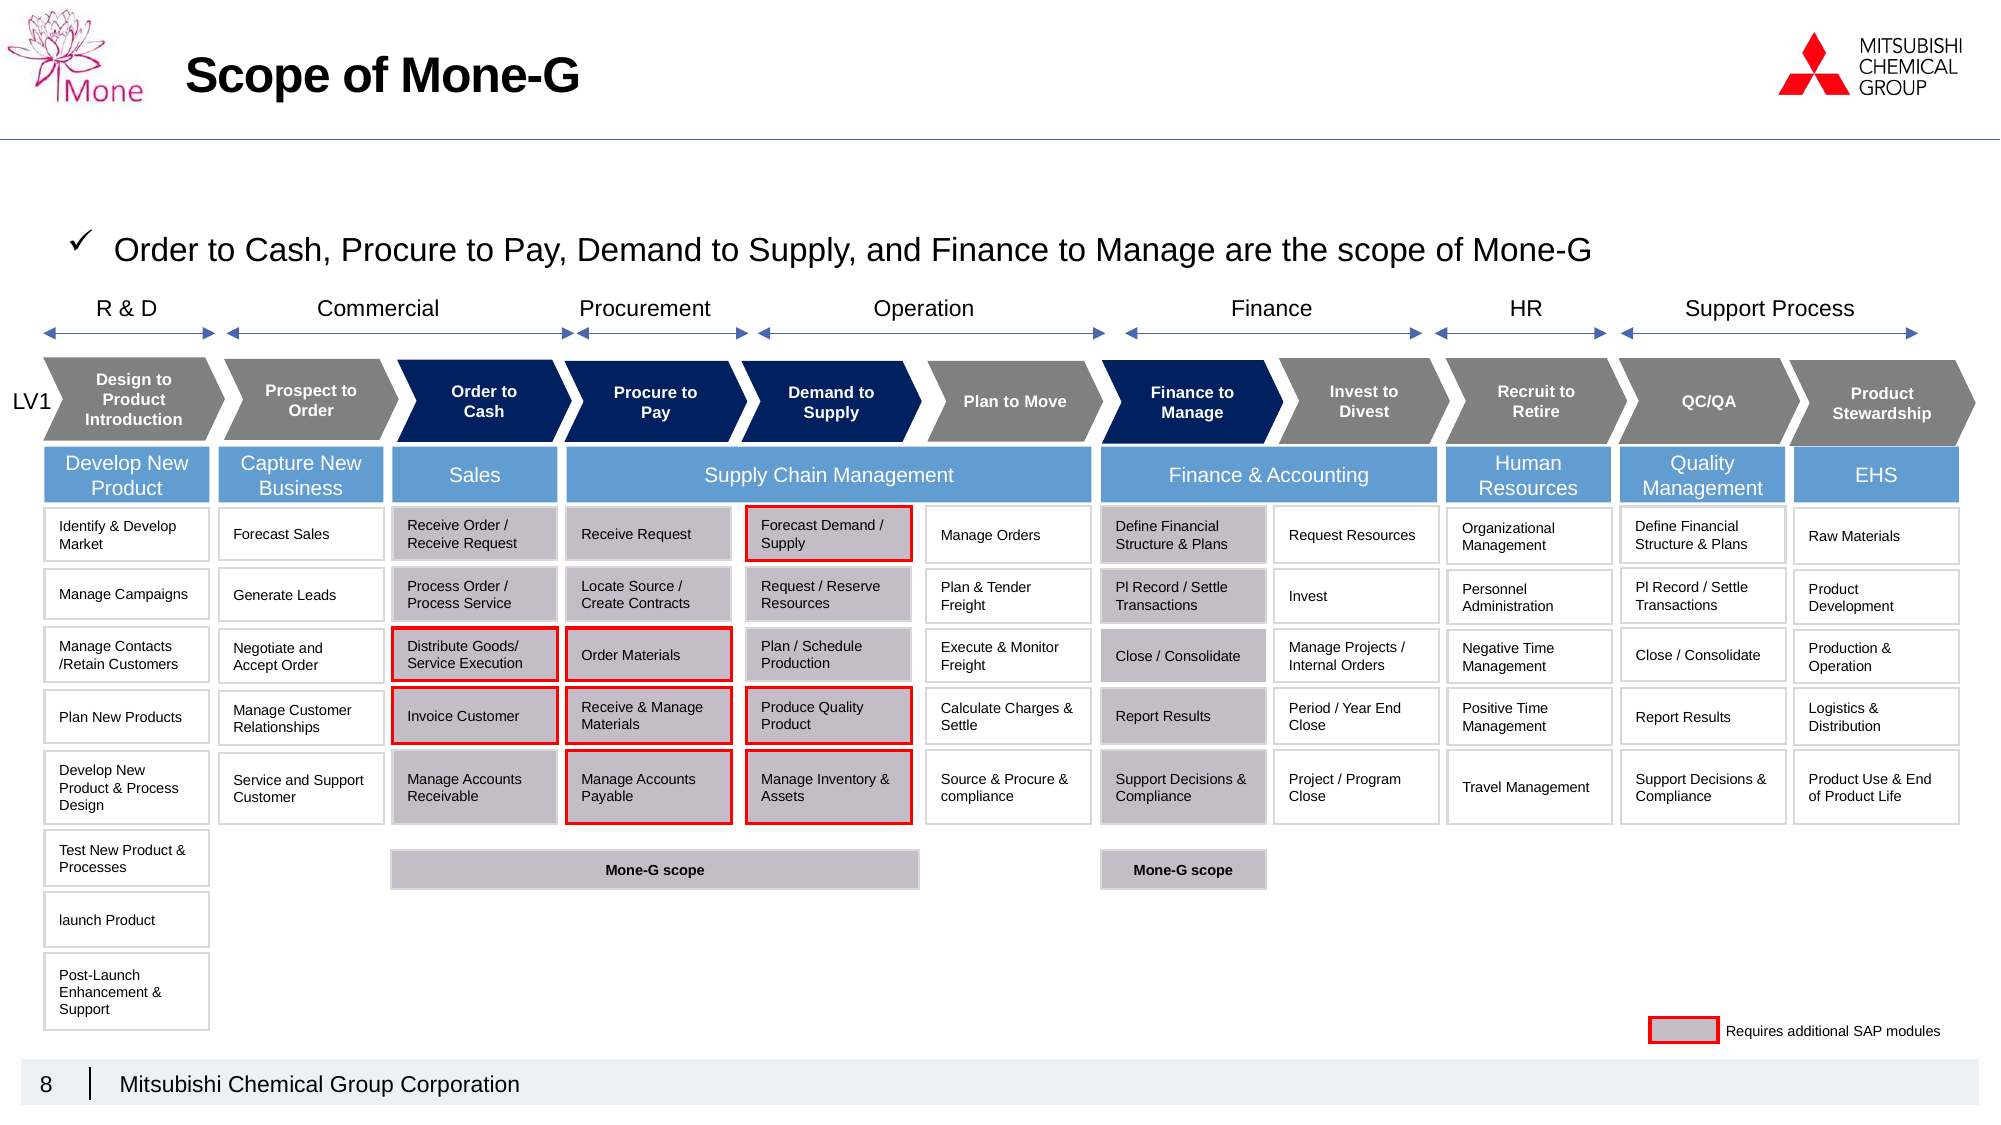

# Scope of Mone-G
Order to Cash, Procure to Pay, Demand to Supply, and Finance to Manage are the scope of Mone-G
R & D
Commercial
Procurement
Operation
Finance
HR
Support Process
Design to Product Introduction
Invest to Divest
Recruit to Retire
QC/QA
Prospect to Order
Order to Cash
Finance to Manage
Product
Stewardship
Procure to Pay
Demand to Supply
Plan to Move
LV1
Develop New Product
Capture New Business
Sales
Supply Chain Management
Finance & Accounting
Human
Resources
Quality
Management
EHS
Manage Orders
Define Financial Structure & Plans
Request Resources
Define Financial Structure & Plans
Receive Request
Forecast Demand / Supply
Receive Order /
Receive Request
Organizational Management
Raw Materials
Forecast Sales
Identify & Develop Market
Locate Source / Create Contracts
Request / Reserve Resources
Process Order /
Process Service
Generate Leads
Pl Record / Settle Transactions
Plan & Tender Freight
Pl Record / Settle Transactions
Invest
Manage Campaigns
Personnel Administration
Product Development
Manage Contacts /Retain Customers
Close / Consolidate
Order Materials
Plan / Schedule Production
Distribute Goods/
Service Execution
Negotiate and Accept Order
Execute & Monitor Freight
Close / Consolidate
Manage Projects / Internal Orders
Negative Time Management
Production & Operation
Receive & Manage Materials
Produce Quality Product
Invoice Customer
Calculate Charges & Settle
Report Results
Period / Year End Close
Report Results
Positive Time Management
Logistics & Distribution
Plan New Products
Manage Customer Relationships
Manage Accounts Receivable
Manage Accounts Payable
Manage Inventory & Assets
Source & Procure & compliance
Support Decisions & Compliance
Project / Program Close
Travel Management
Support Decisions & Compliance
Product Use & End of Product Life
Develop New Product & Process Design
Service and Support Customer
Test New Product & Processes
Mone-G scope
Mone-G scope
launch Product
Post-Launch Enhancement & Support
Requires additional SAP modules

8
Mitsubishi Chemical Group Corporation